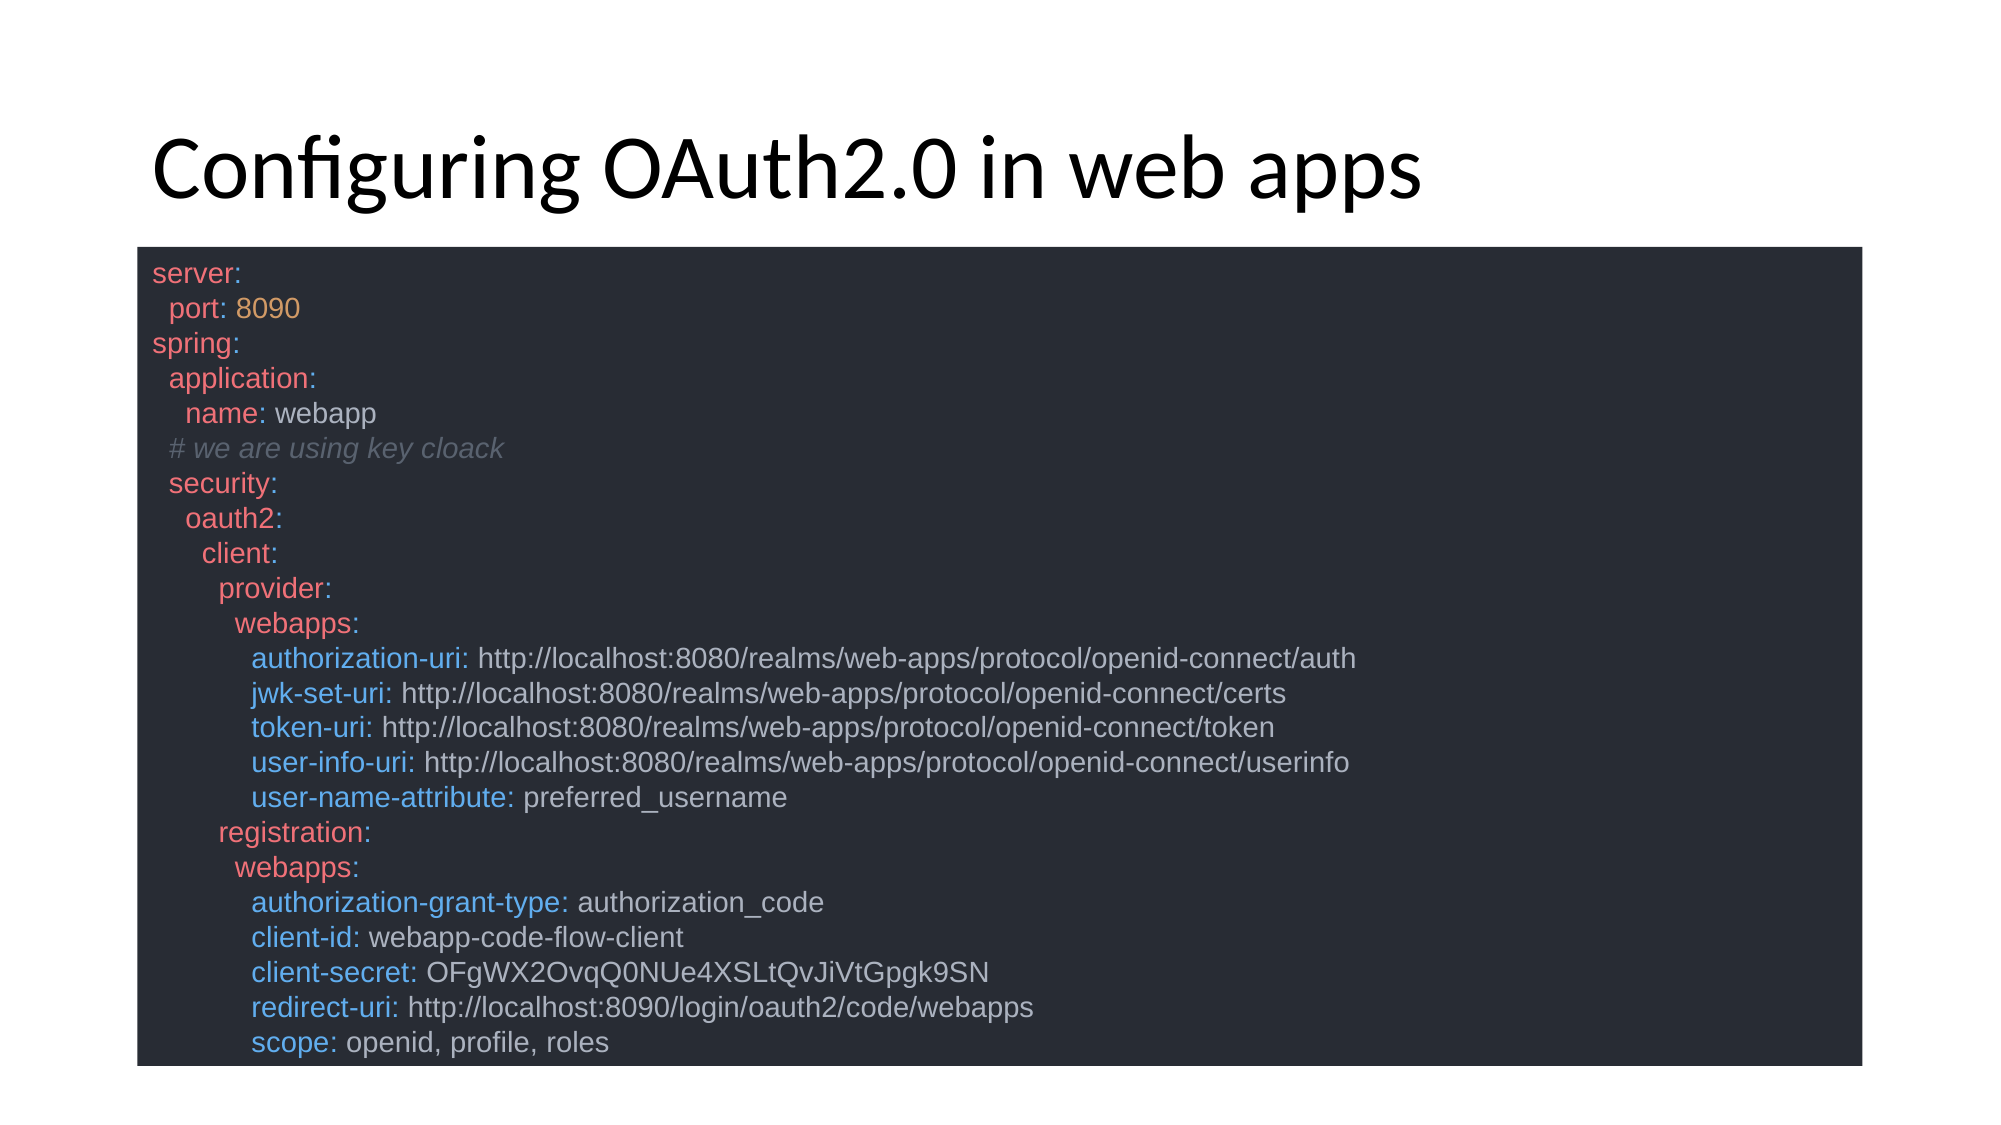

# Configuring OAuth2.0 in web apps
server:
  port: 8090
spring:
  application:
    name: webapp
  # we are using key cloack
  security:
    oauth2:
      client:
        provider:
          webapps:
            authorization-uri: http://localhost:8080/realms/web-apps/protocol/openid-connect/auth
            jwk-set-uri: http://localhost:8080/realms/web-apps/protocol/openid-connect/certs
            token-uri: http://localhost:8080/realms/web-apps/protocol/openid-connect/token
            user-info-uri: http://localhost:8080/realms/web-apps/protocol/openid-connect/userinfo
            user-name-attribute: preferred_username
        registration:
          webapps:
            authorization-grant-type: authorization_code
            client-id: webapp-code-flow-client
            client-secret: OFgWX2OvqQ0NUe4XSLtQvJiVtGpgk9SN
            redirect-uri: http://localhost:8090/login/oauth2/code/webapps
            scope: openid, profile, roles